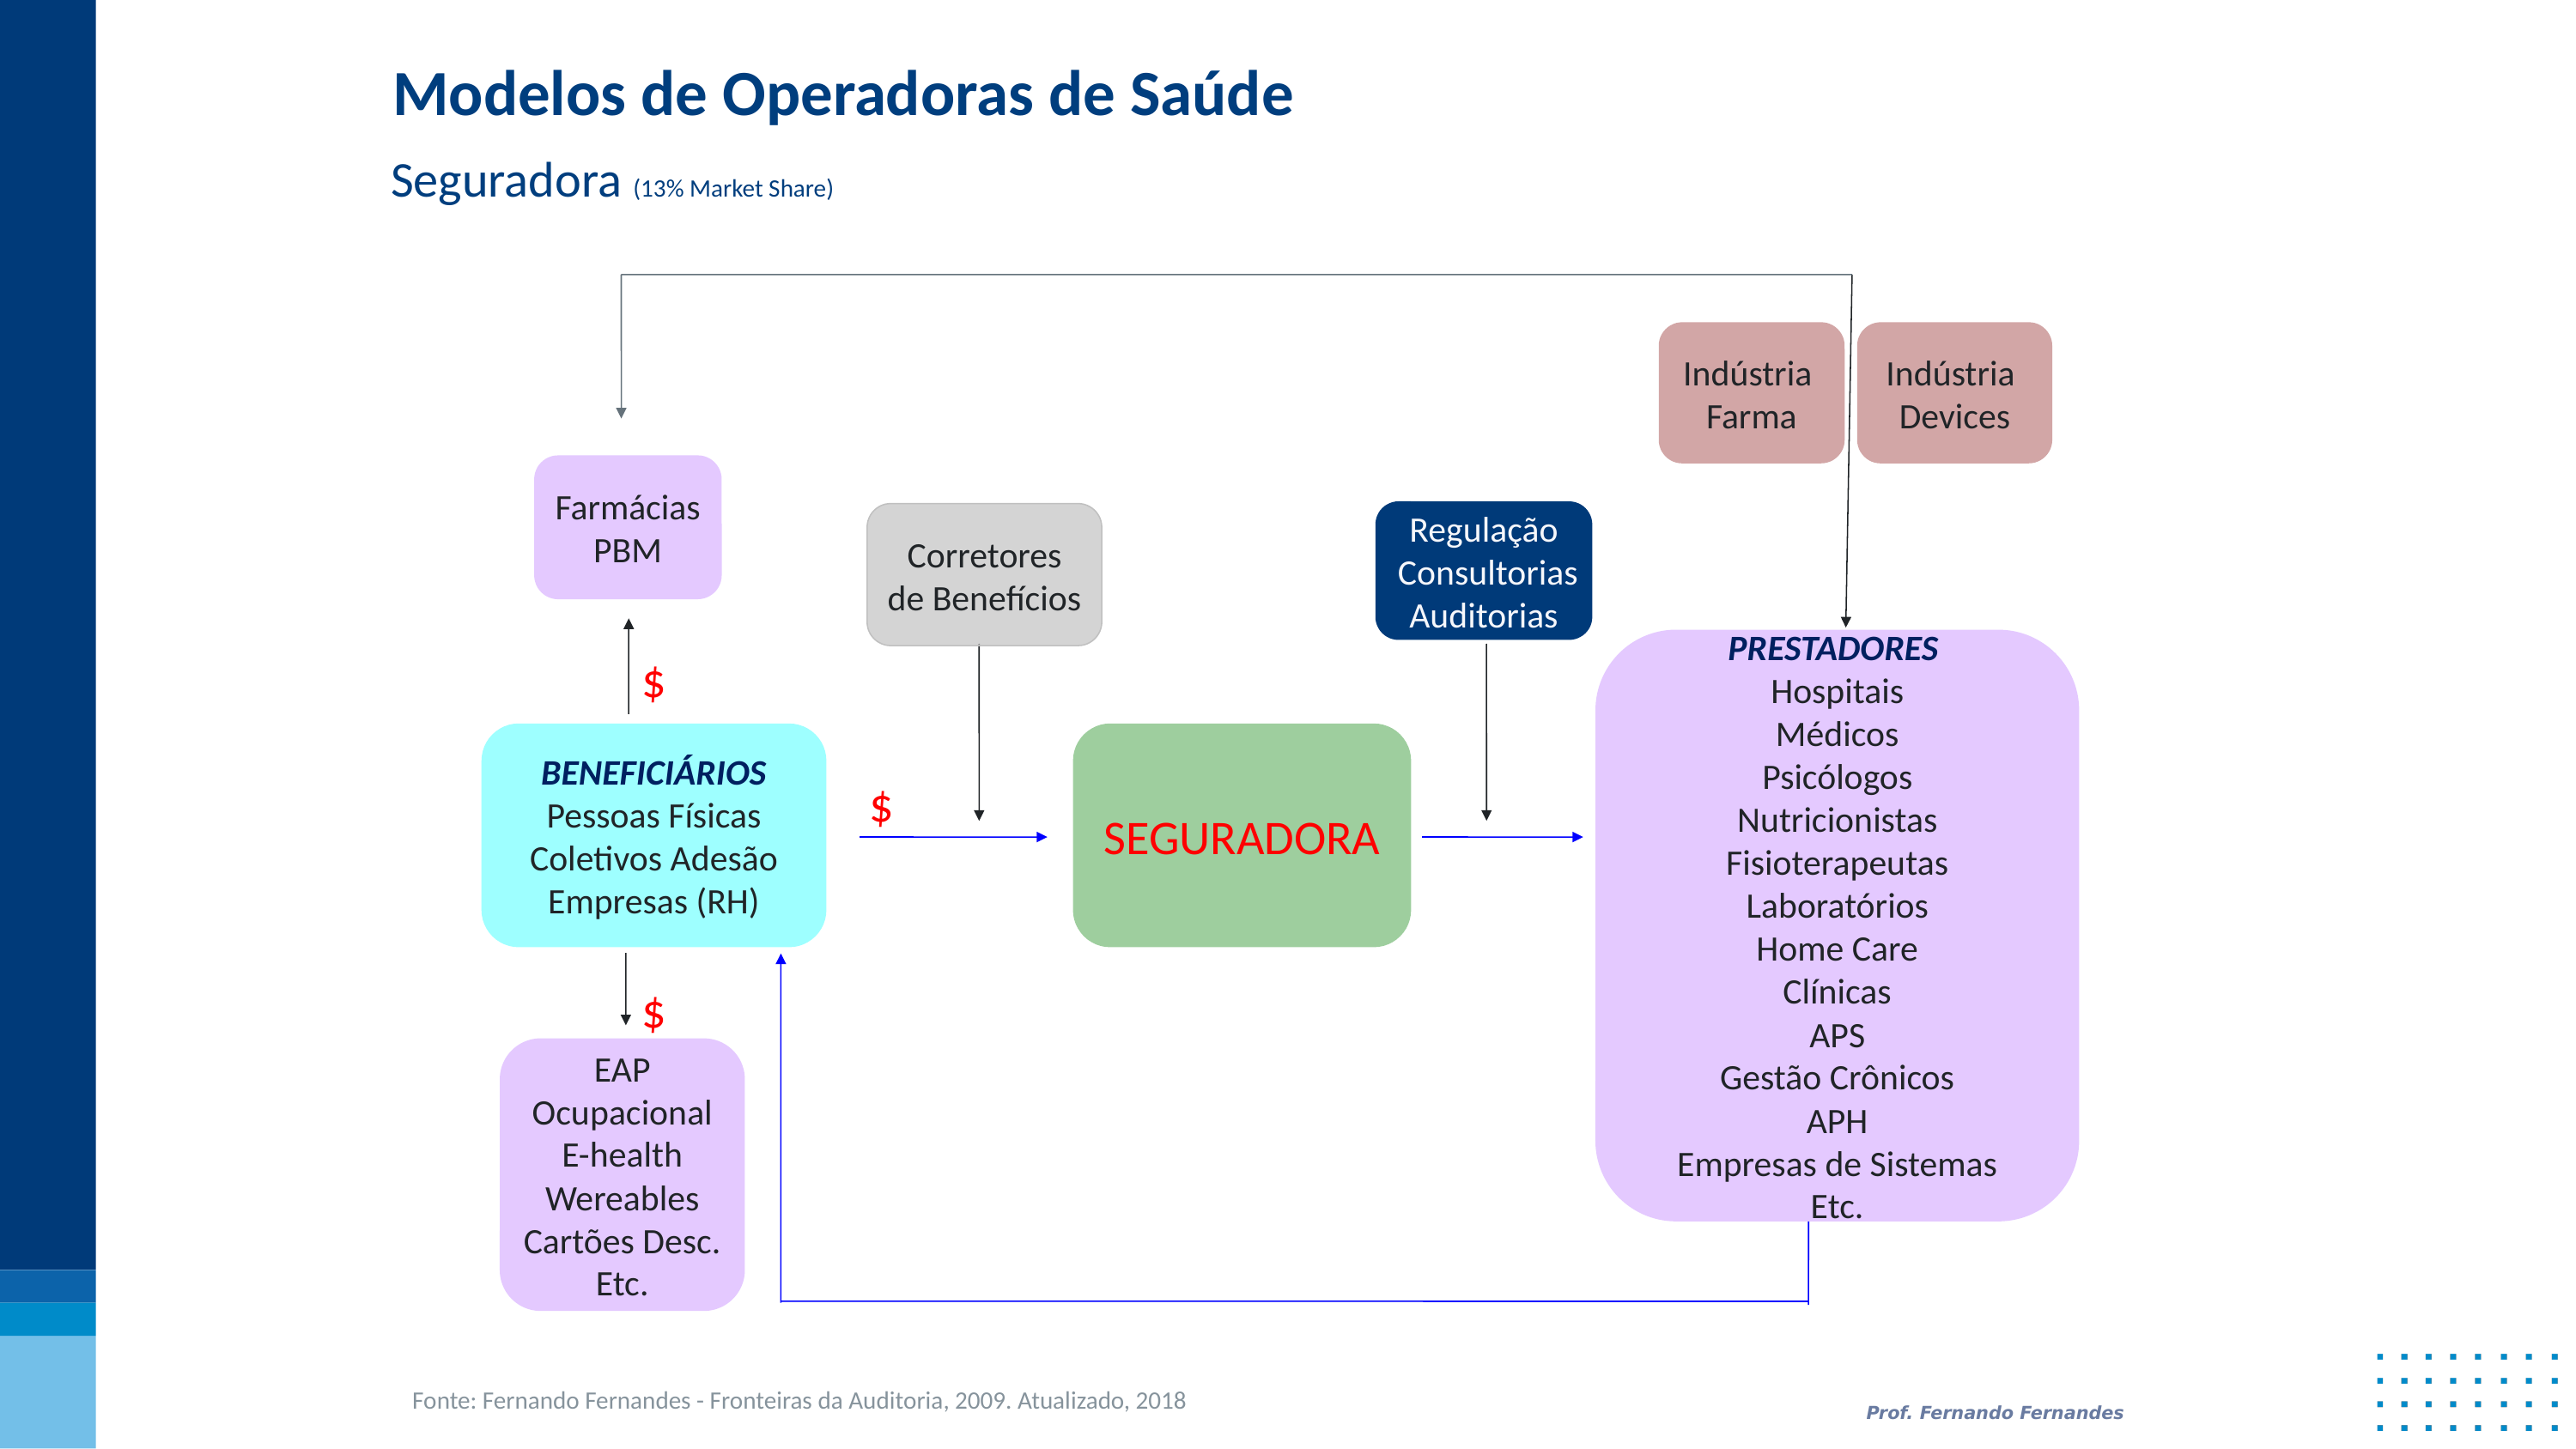

Modelos de Operadoras de Saúde
Seguradora (13% Market Share)

Indústria
Farma
Indústria
Devices
Farmácias
PBM
Regulação
 Consultorias
Auditorias
Corretores
de Benefícios

PRESTADORES
Hospitais
Médicos
Psicólogos
Nutricionistas
Fisioterapeutas
Laboratórios
Home Care
Clínicas
APS
Gestão Crônicos
APH
Empresas de Sistemas
Etc.
$

BENEFICIÁRIOS
Pessoas Físicas
Coletivos Adesão
Empresas (RH)
SEGURADORA
$

$
EAP
Ocupacional
E-health
Wereables
Cartões Desc.
Etc.

Fonte: Fernando Fernandes - Fronteiras da Auditoria, 2009. Atualizado, 2018
Prof. Fernando Fernandes